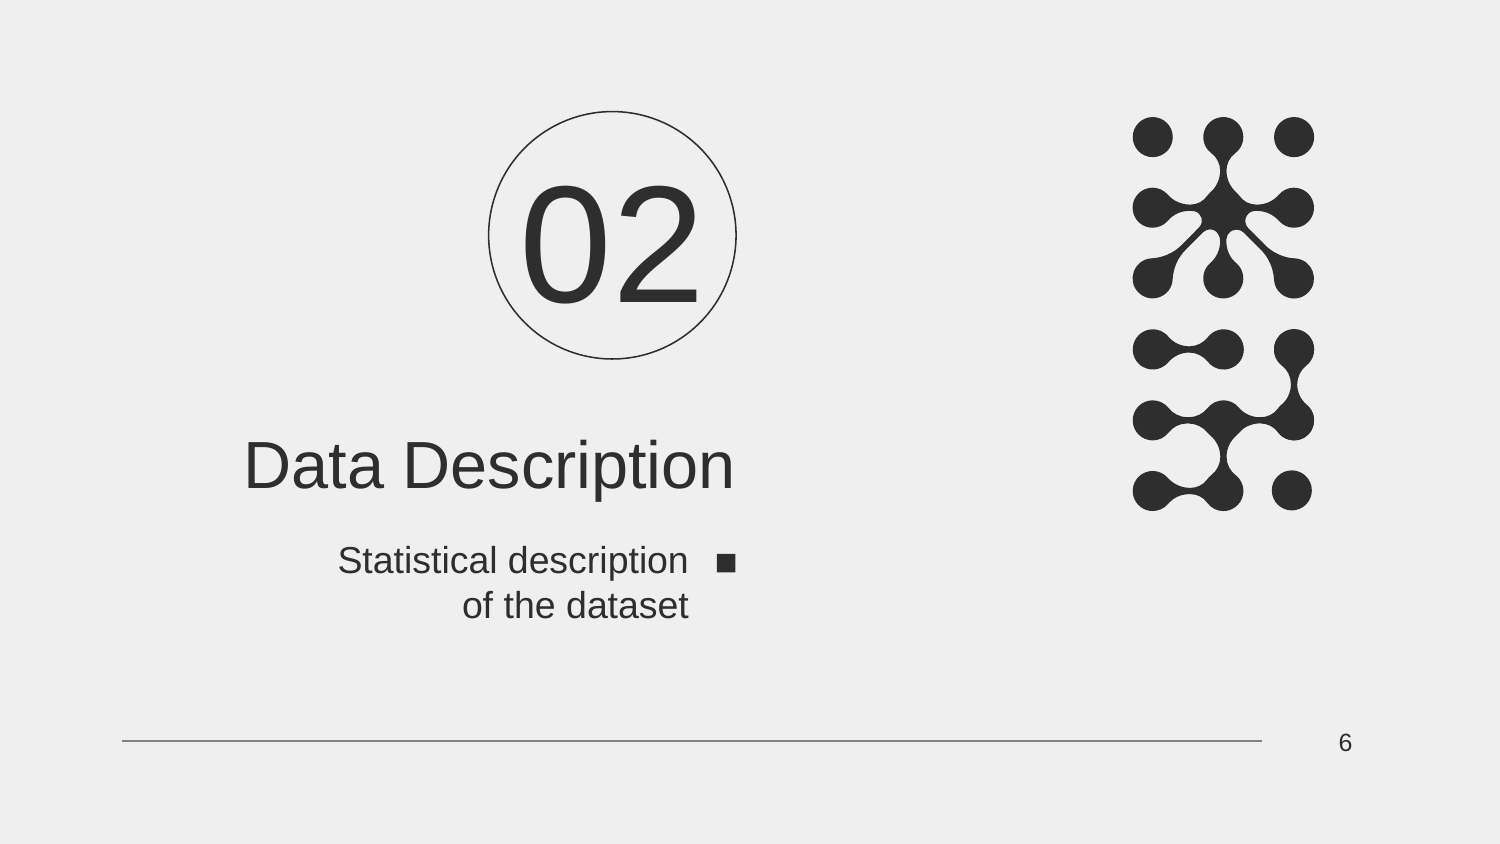

# 02

Data Description

Statistical description
of the dataset

6